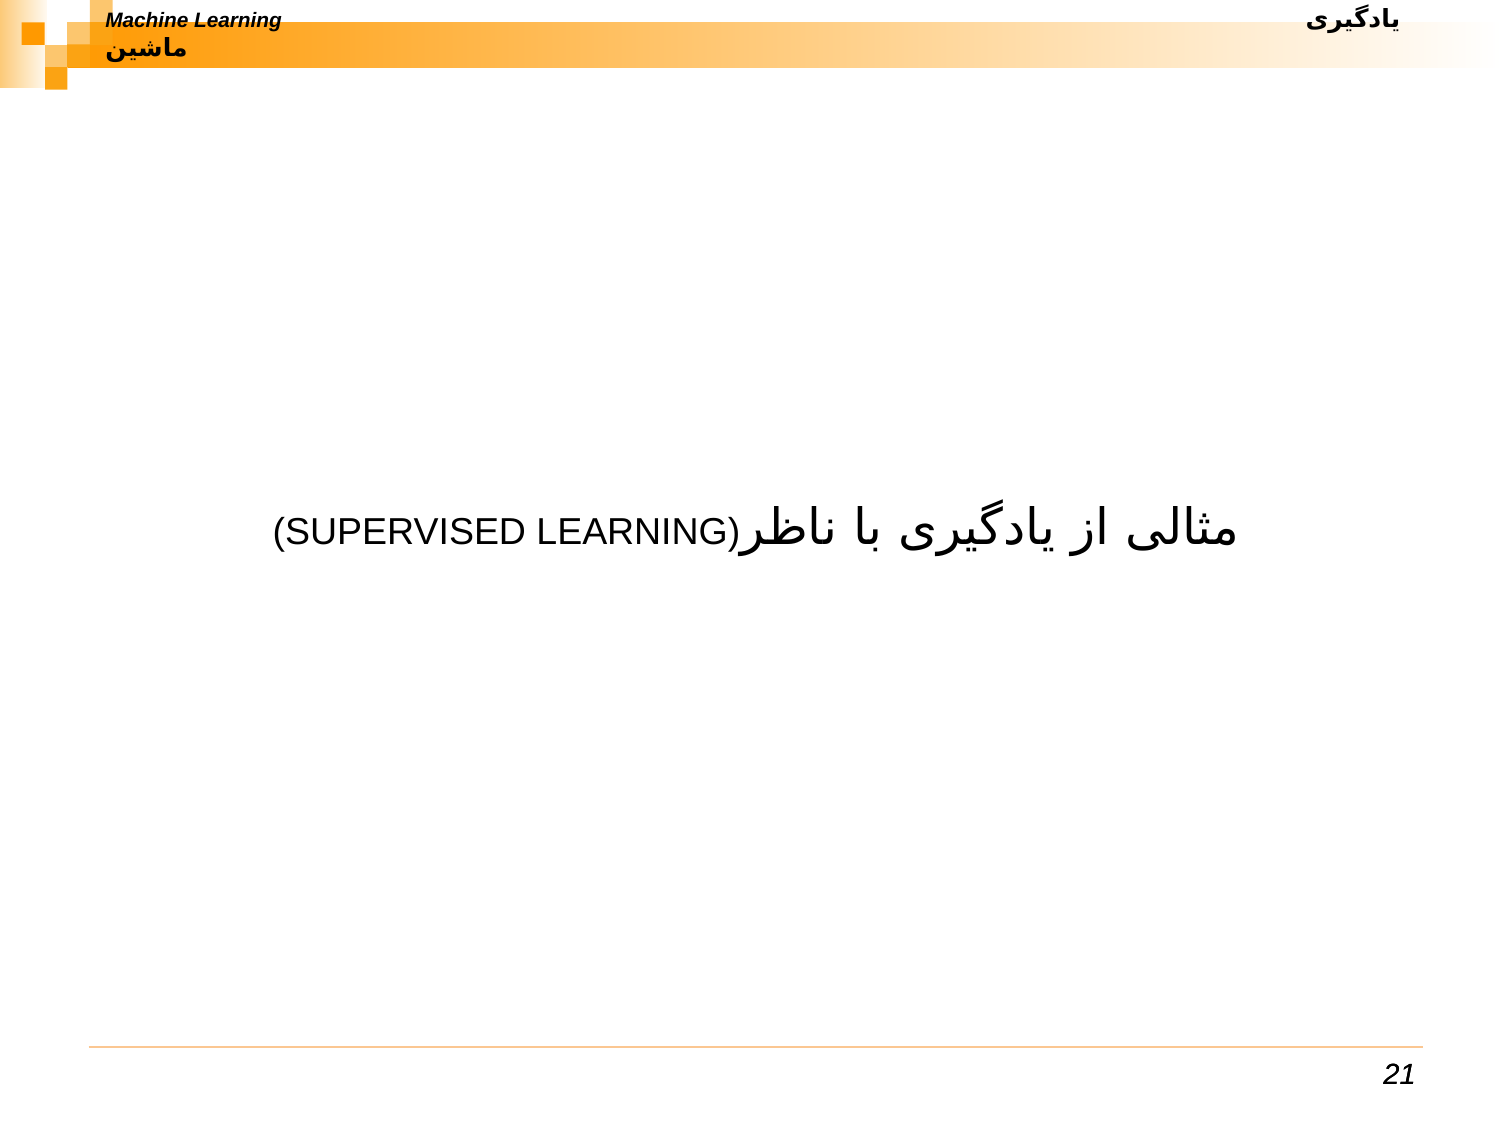

Machine Learning					             		یادگیری ماشین
(Supervised Learning)مثالی از یادگیری با ناظر
21
21